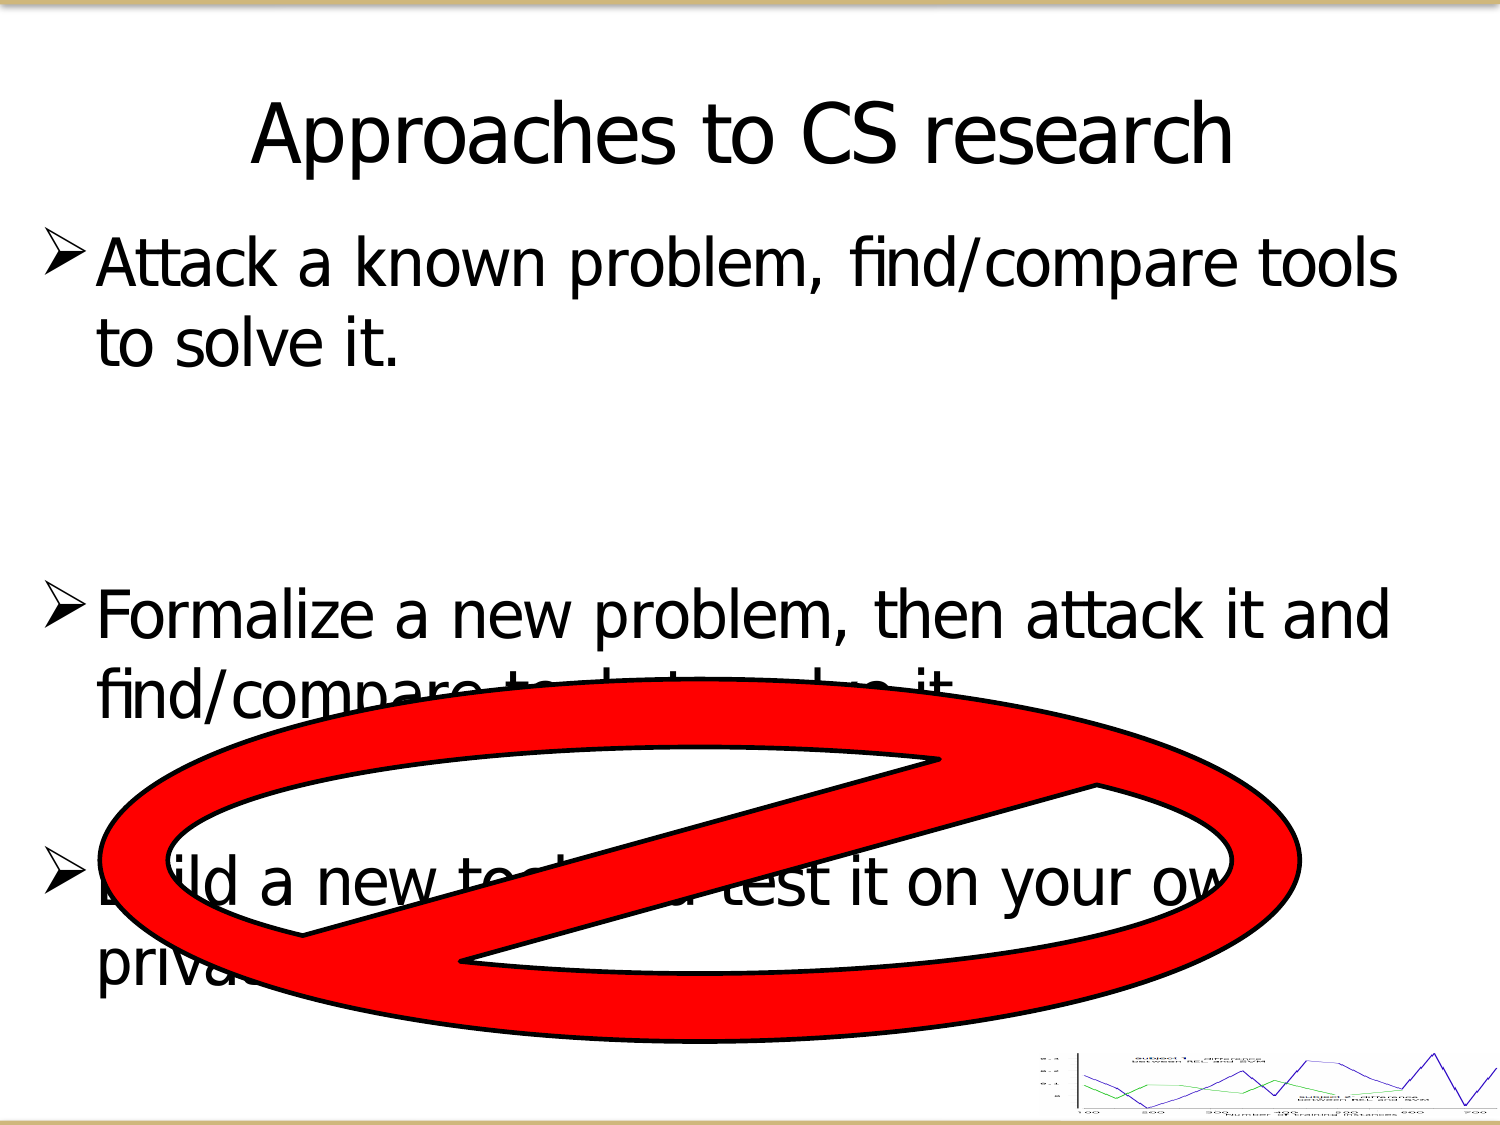

Approaches to CS research
Attack a known problem, find/compare tools to solve it.

Formalize a new problem, then attack it and find/compare tools to solve it.

Build a new tool and test it on your own private data